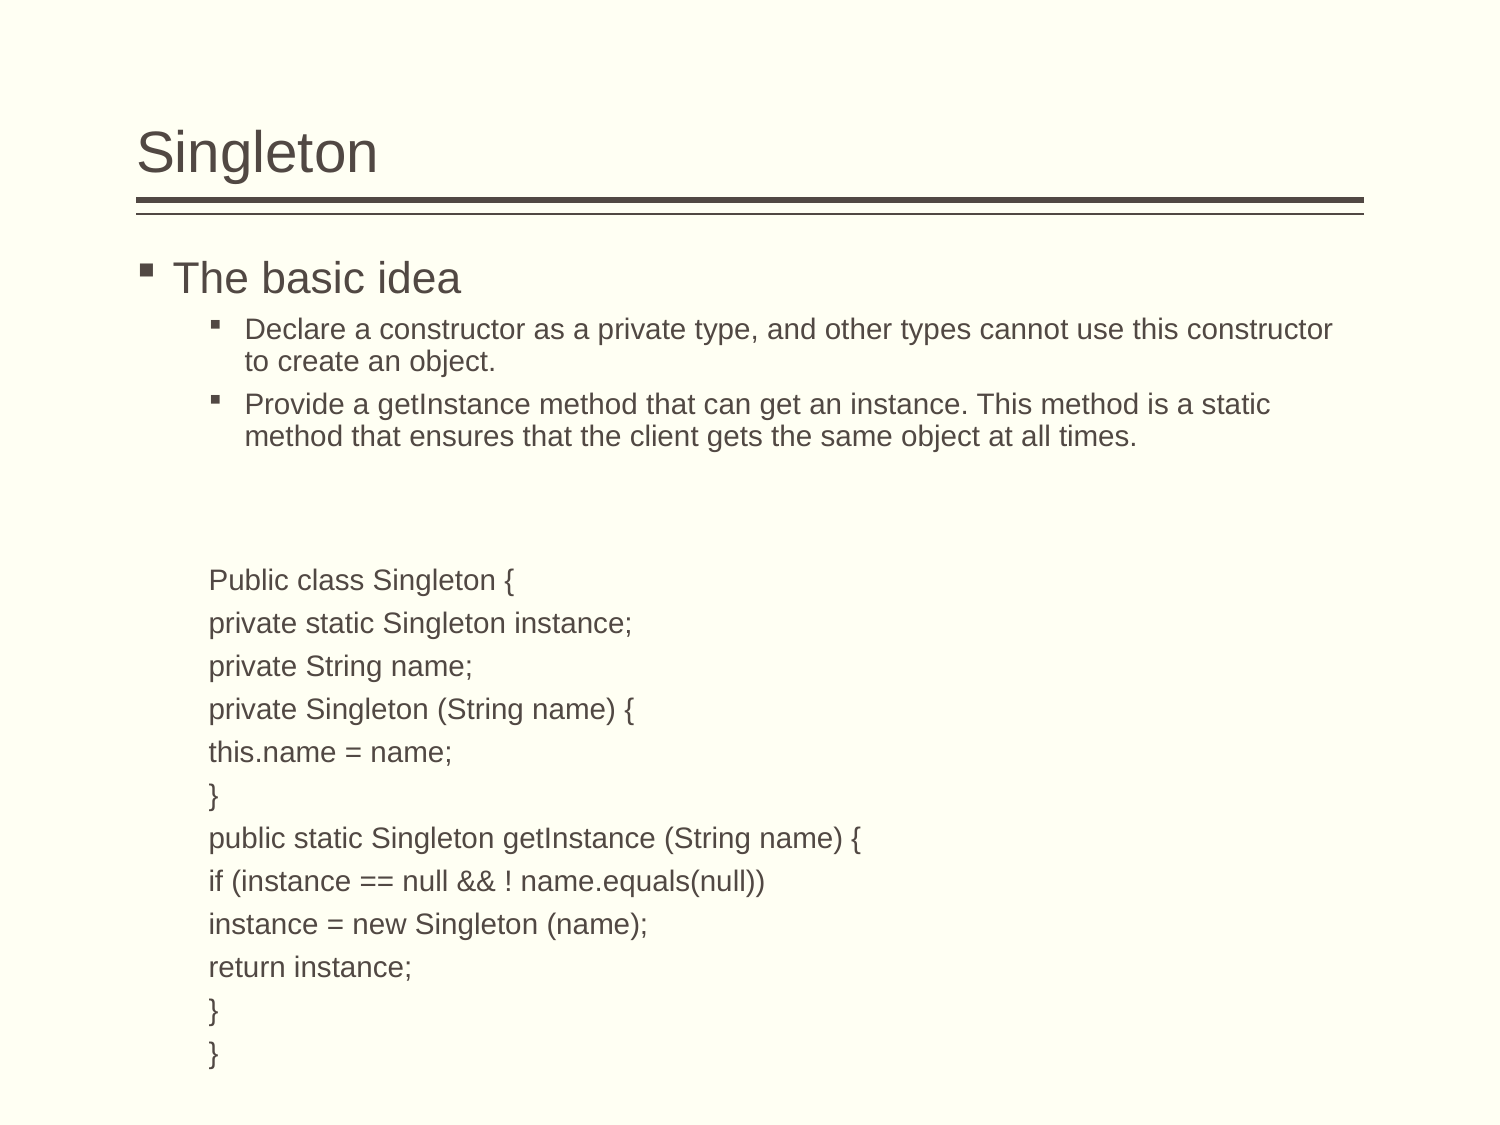

# Singleton
The basic idea
Declare a constructor as a private type, and other types cannot use this constructor to create an object.
Provide a getInstance method that can get an instance. This method is a static method that ensures that the client gets the same object at all times.

Public class Singleton {
	private static Singleton instance;
	private String name;
	private Singleton (String name) {
		this.name = name;
	}
	public static Singleton getInstance (String name) {
		if (instance == null && ! name.equals(null))
			instance = new Singleton (name);
		return instance;
	}
}